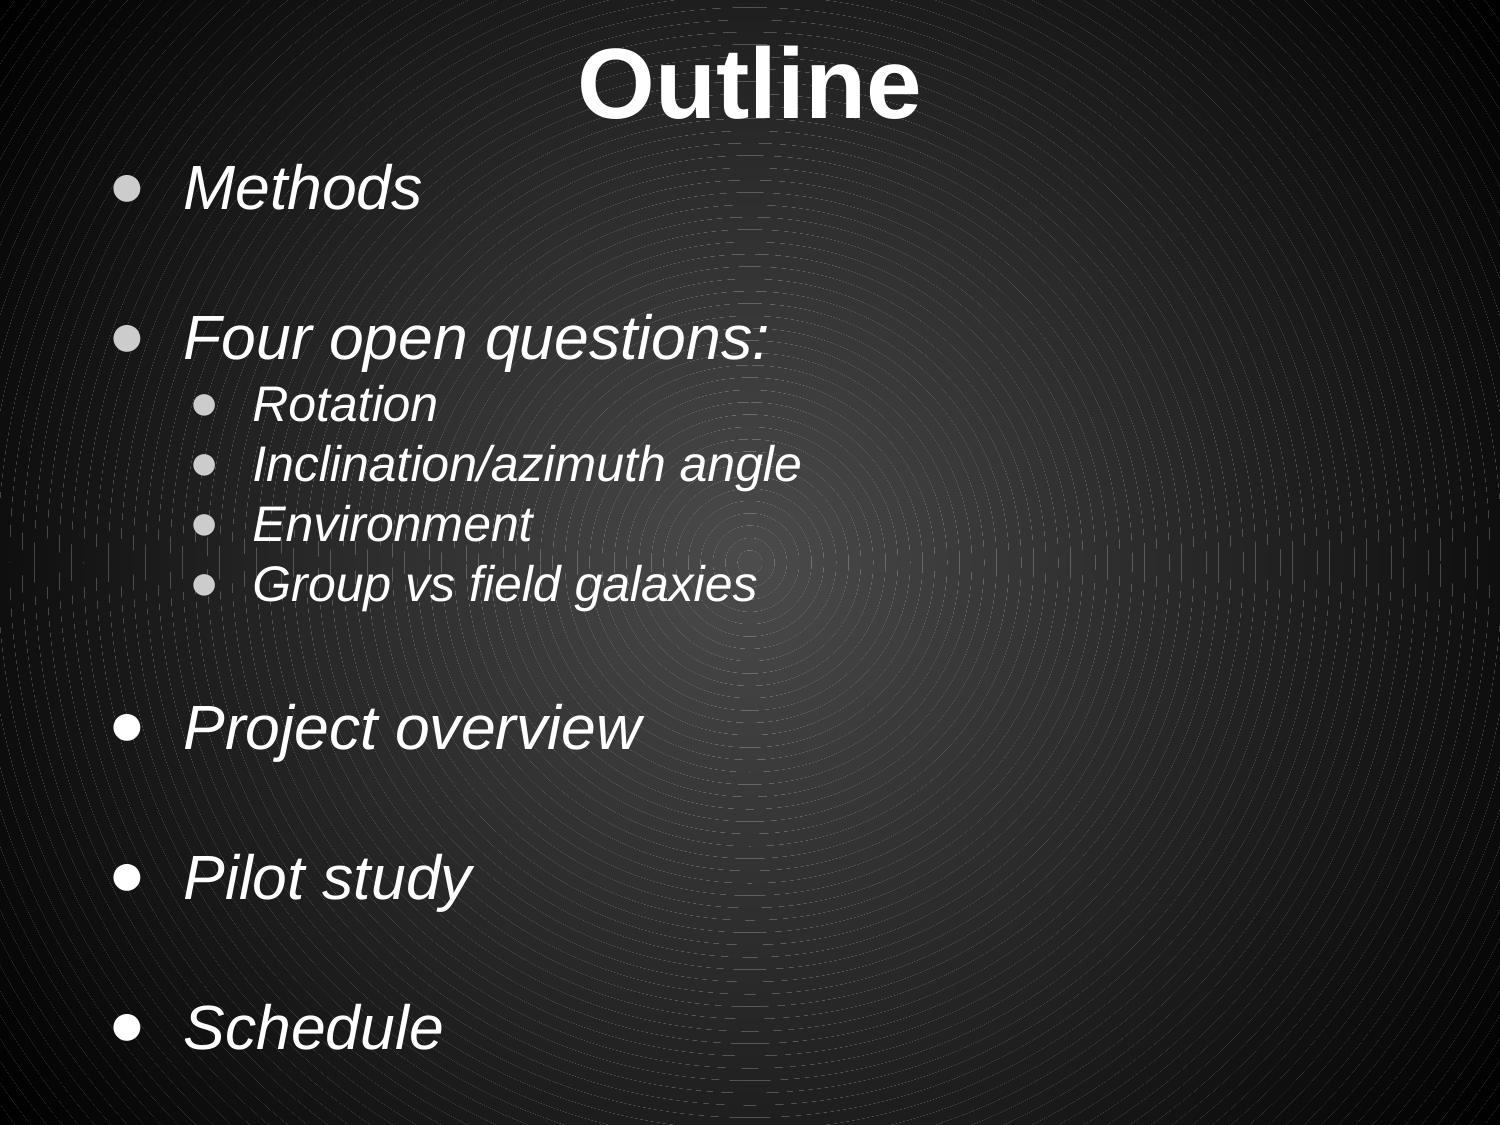

# Outline
Methods

Four open questions:
Rotation
Inclination/azimuth angle
Environment
Group vs field galaxies

Project overview

Pilot study

Schedule